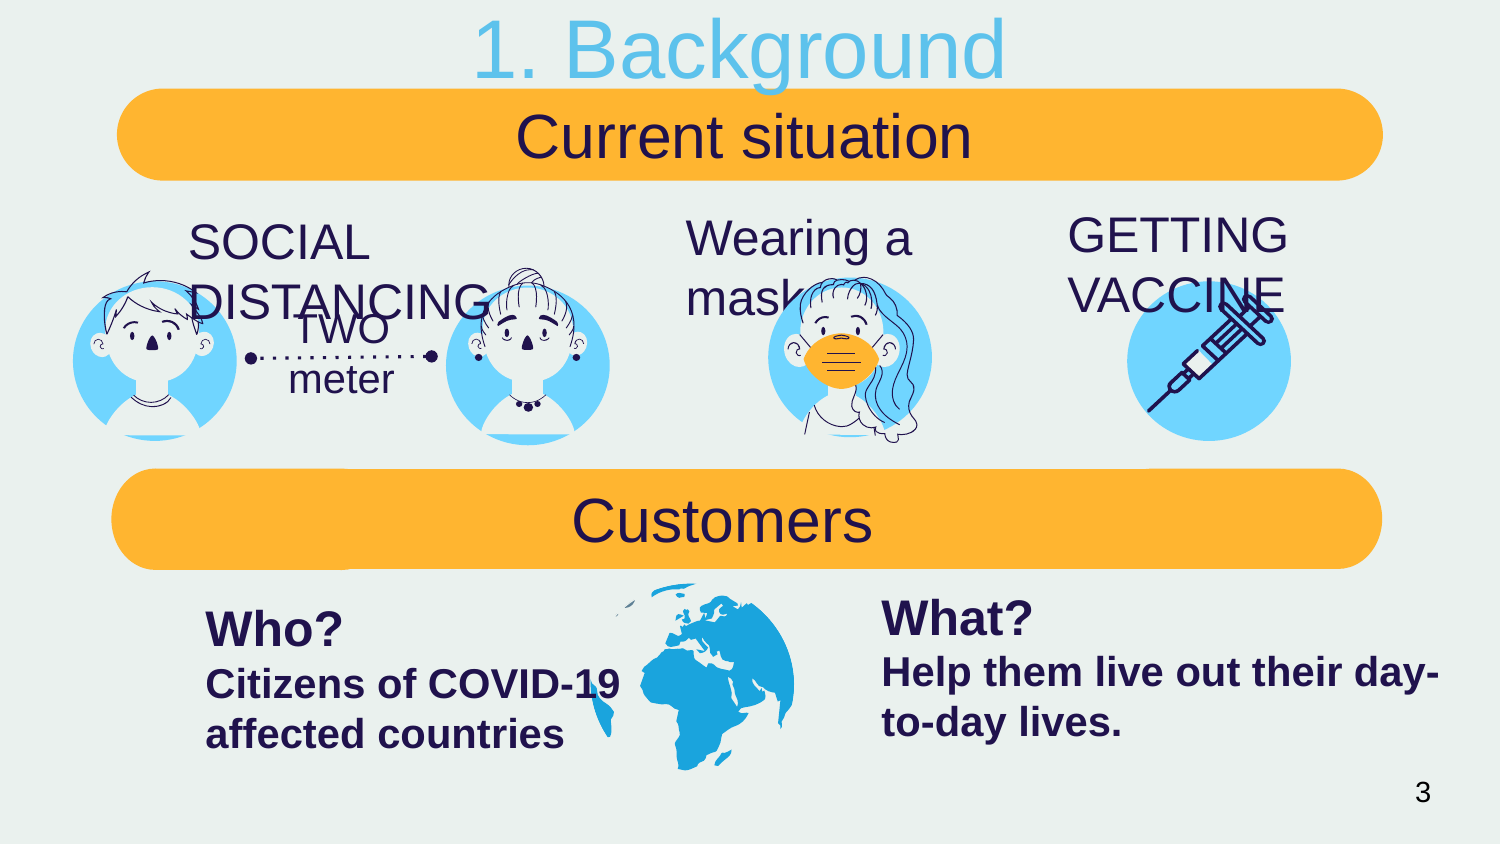

1. Background
# Current situation
GETTING VACCINE
Wearing a mask
SOCIAL DISTANCING

TWO meter

Customers

What?
Help them live out their day-to-day lives.

Who?
Citizens of COVID-19 affected countries
3